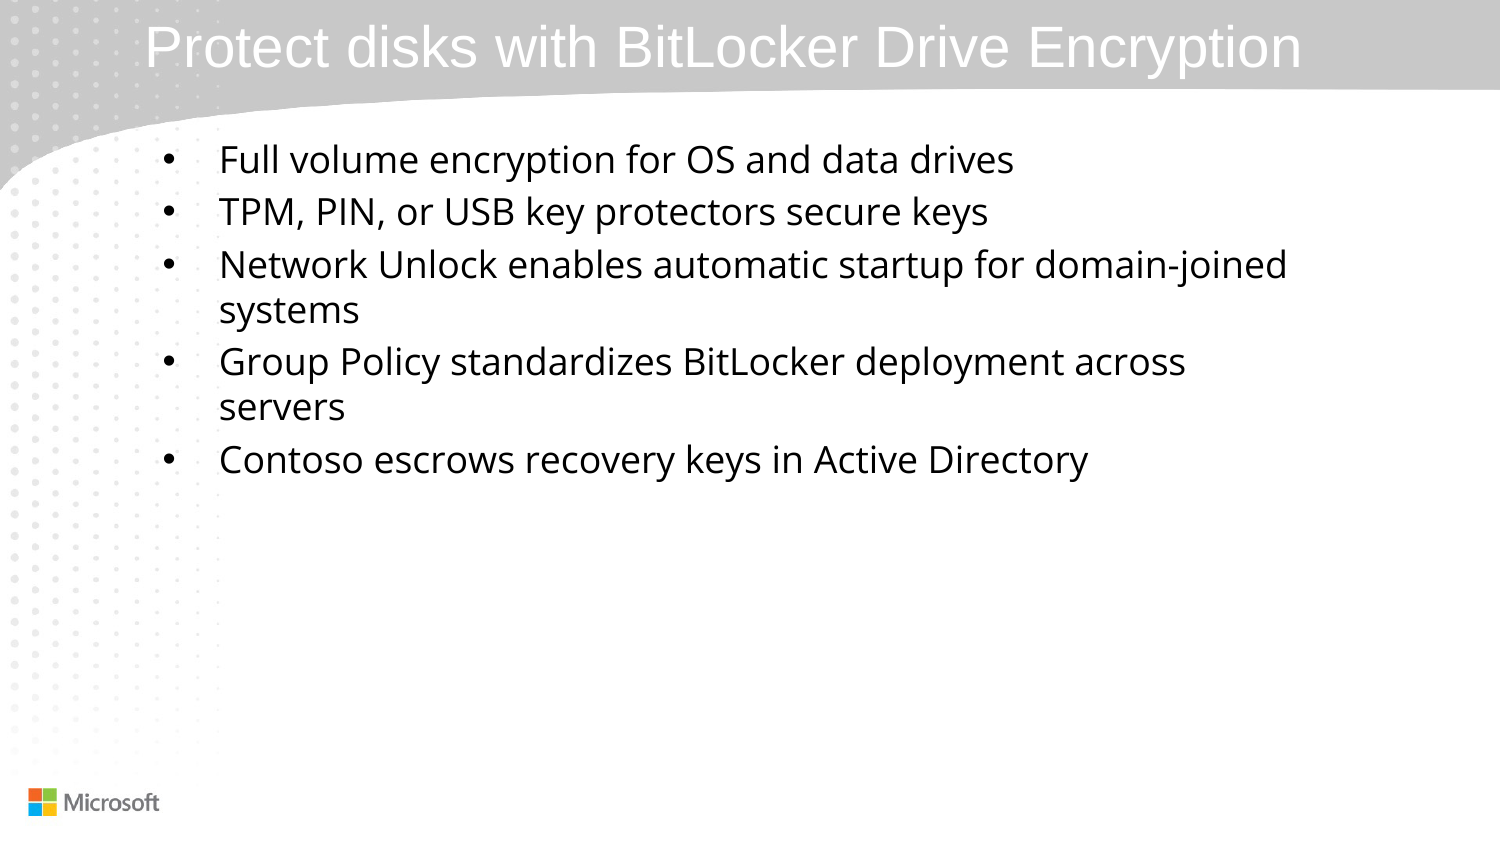

# Protect disks with BitLocker Drive Encryption
Full volume encryption for OS and data drives
TPM, PIN, or USB key protectors secure keys
Network Unlock enables automatic startup for domain-joined systems
Group Policy standardizes BitLocker deployment across servers
Contoso escrows recovery keys in Active Directory